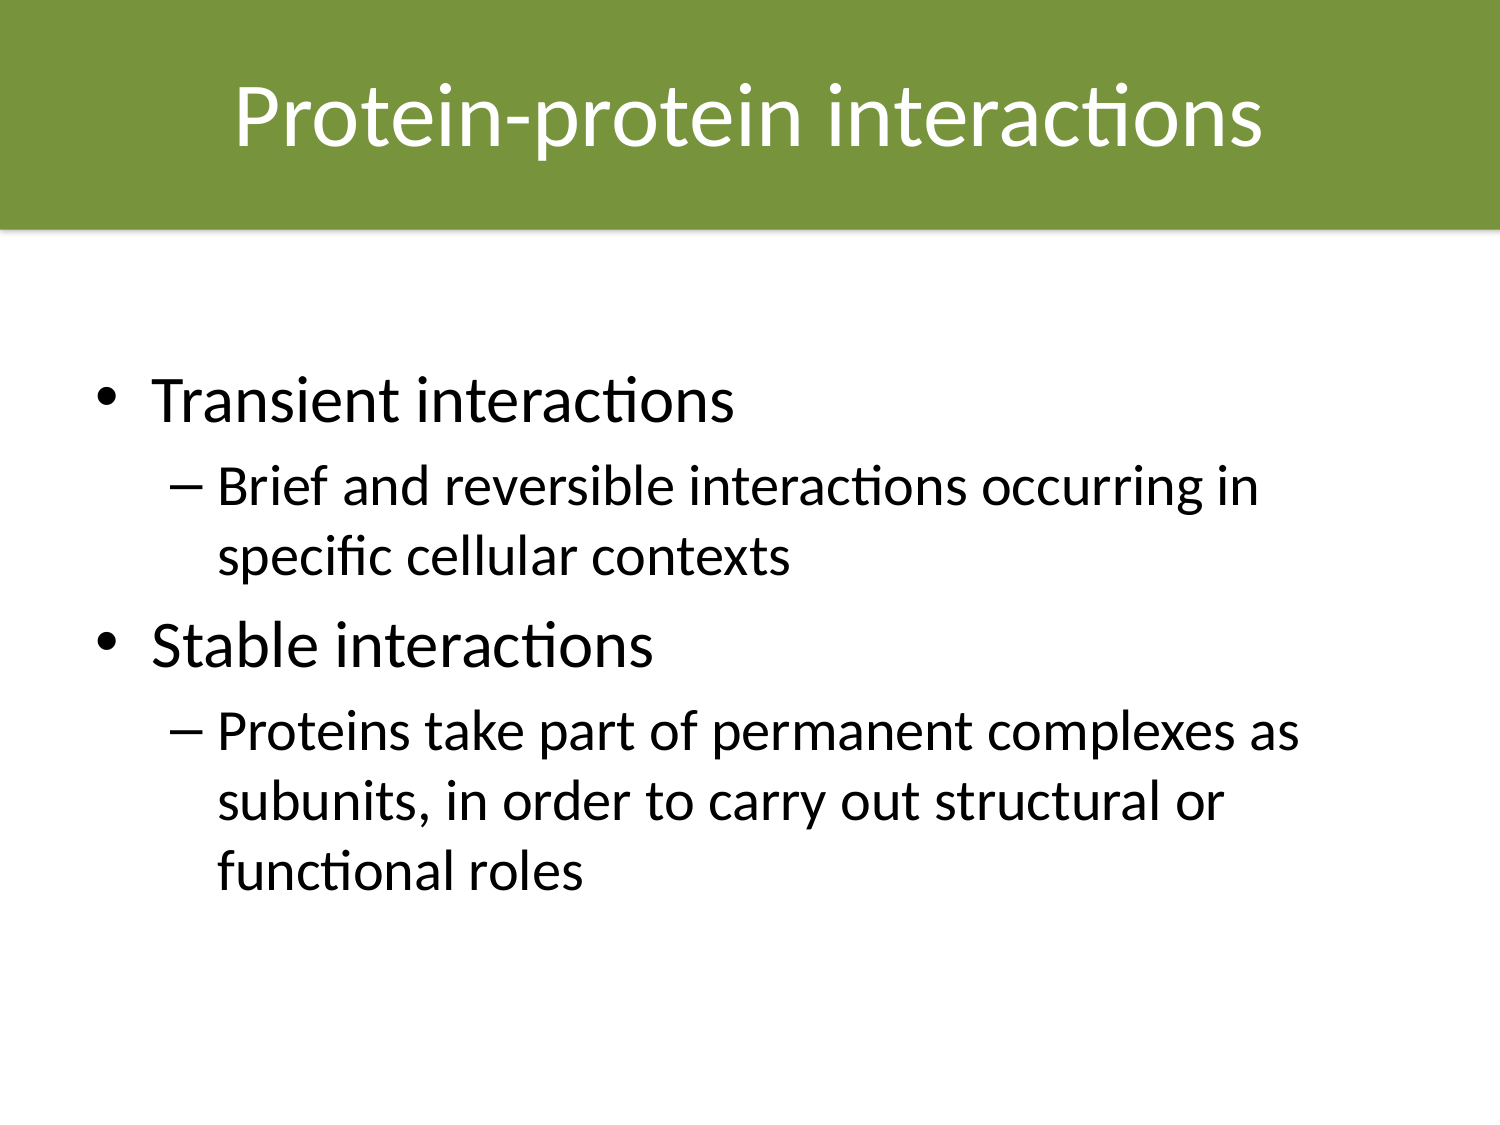

# Protein-protein interactions
Transient interactions
Brief and reversible interactions occurring in specific cellular contexts
Stable interactions
Proteins take part of permanent complexes as subunits, in order to carry out structural or functional roles